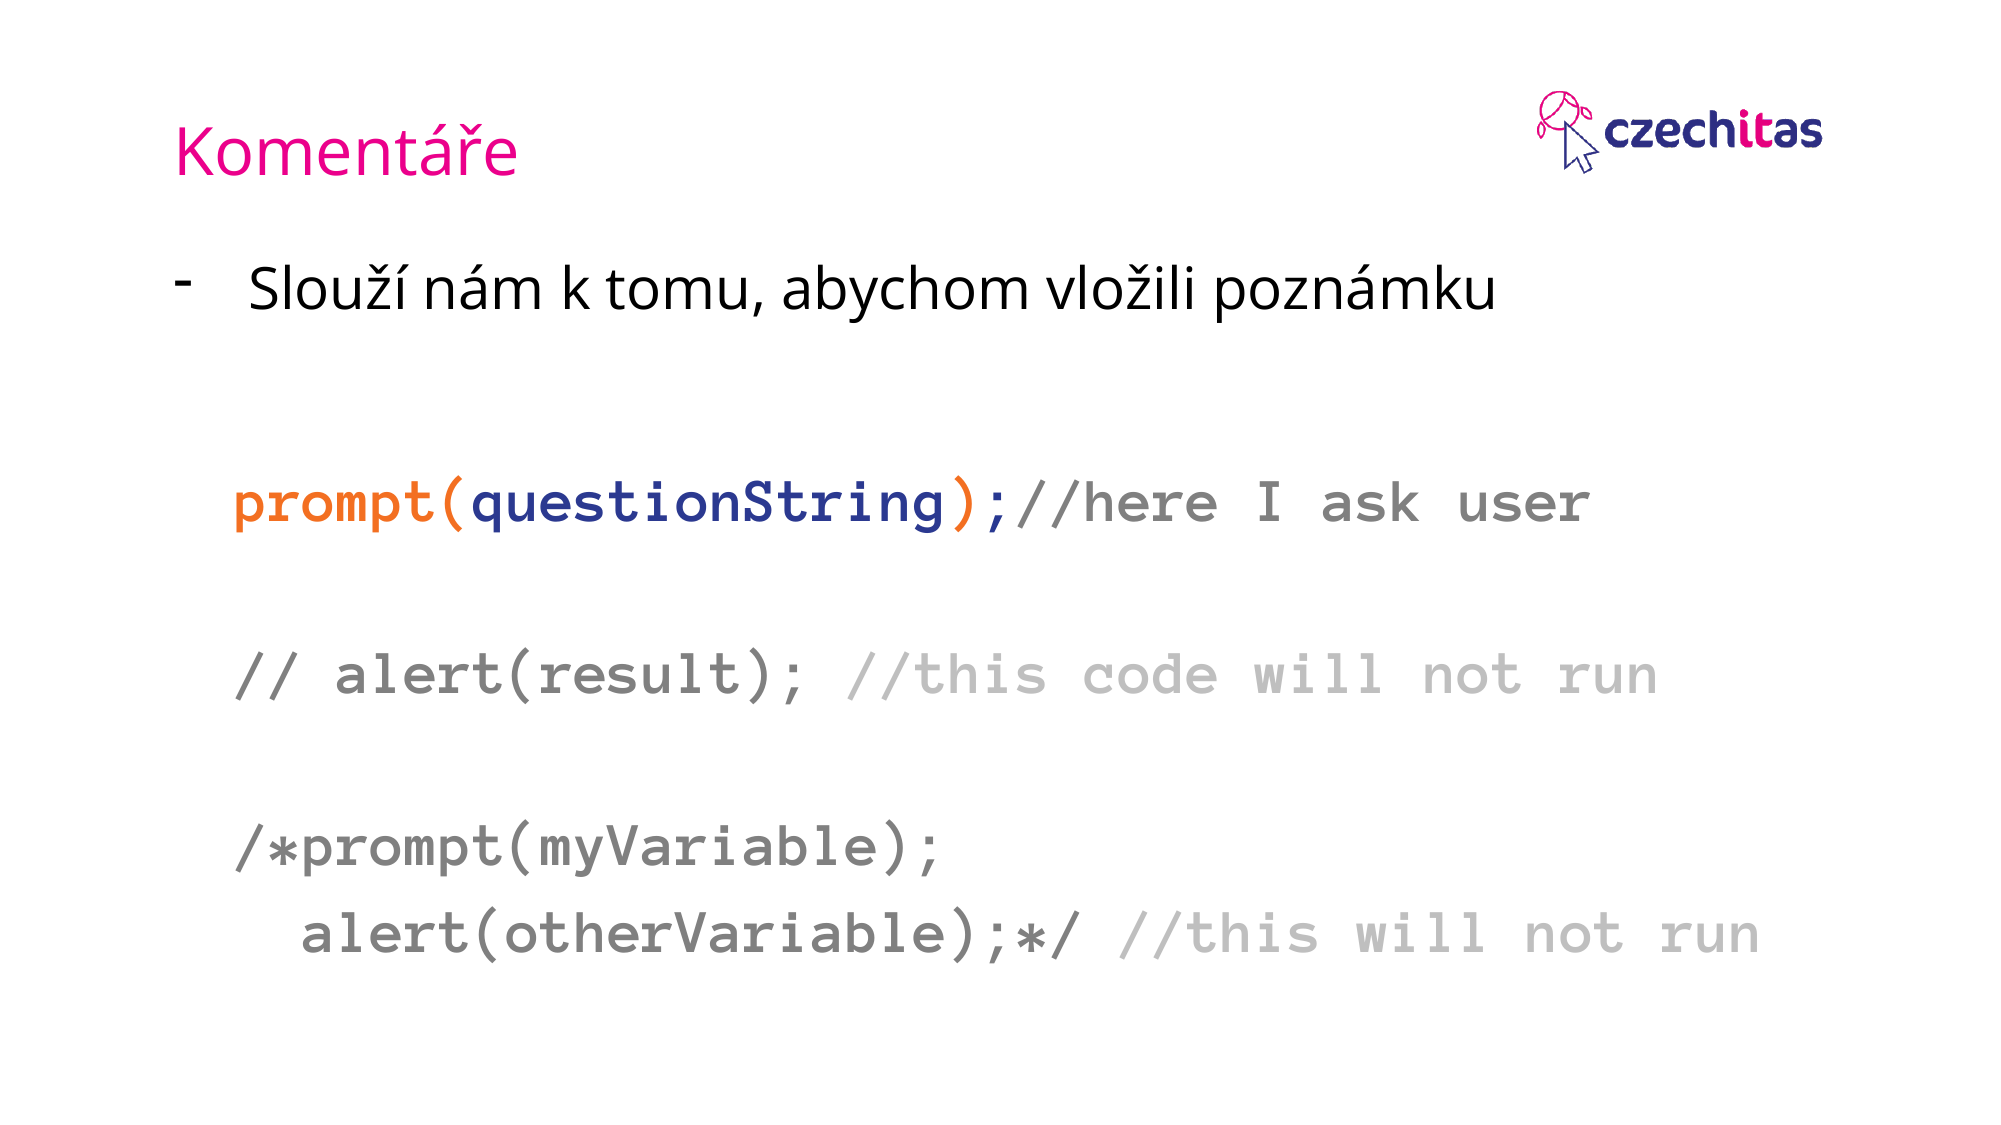

Komentáře
Slouží nám k tomu, abychom vložili poznámku

prompt(questionString);//here I ask user

// alert(result); //this code will not run

/*prompt(myVariable);
  alert(otherVariable);*/ //this will not run